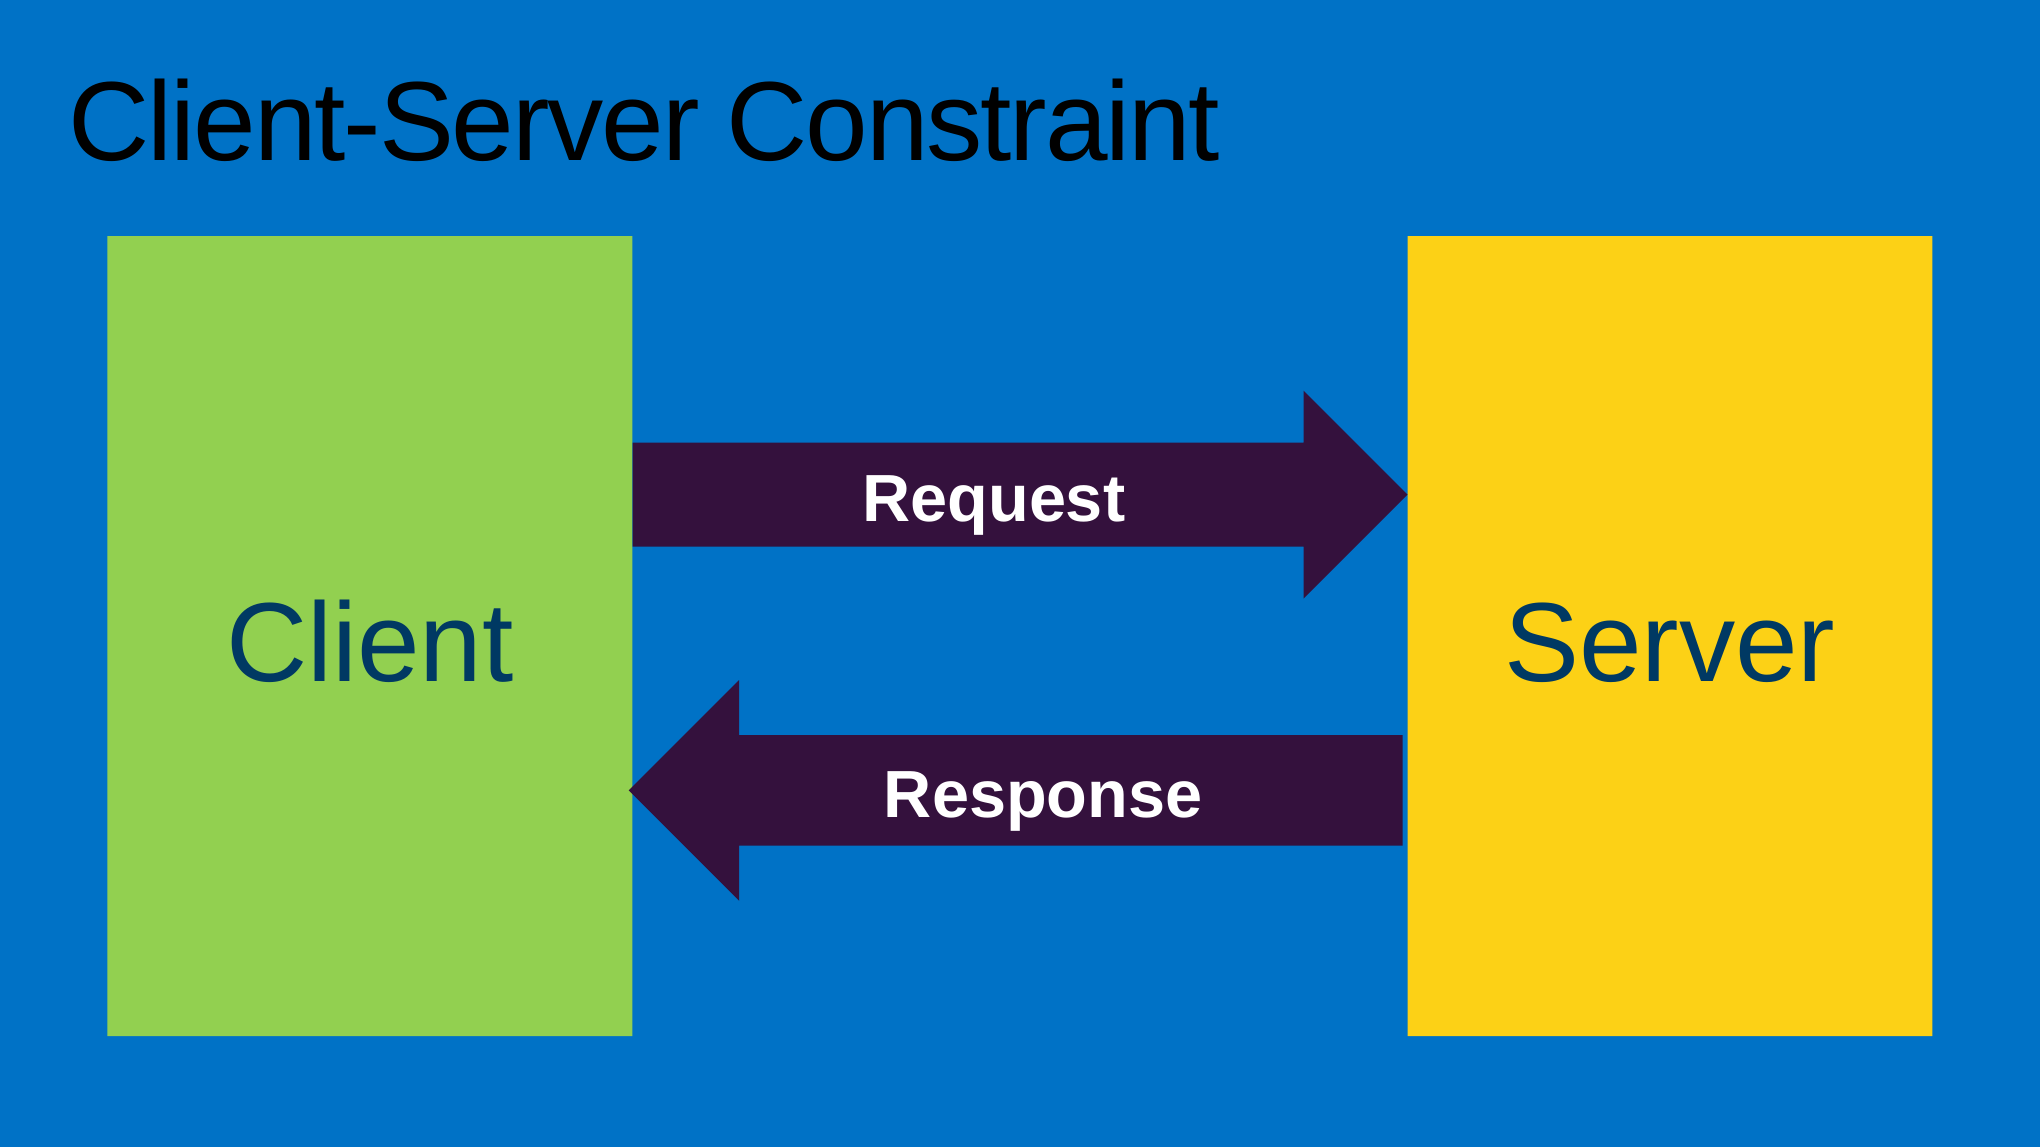

# Client-Server Constraint
Client
Server
Request
Response